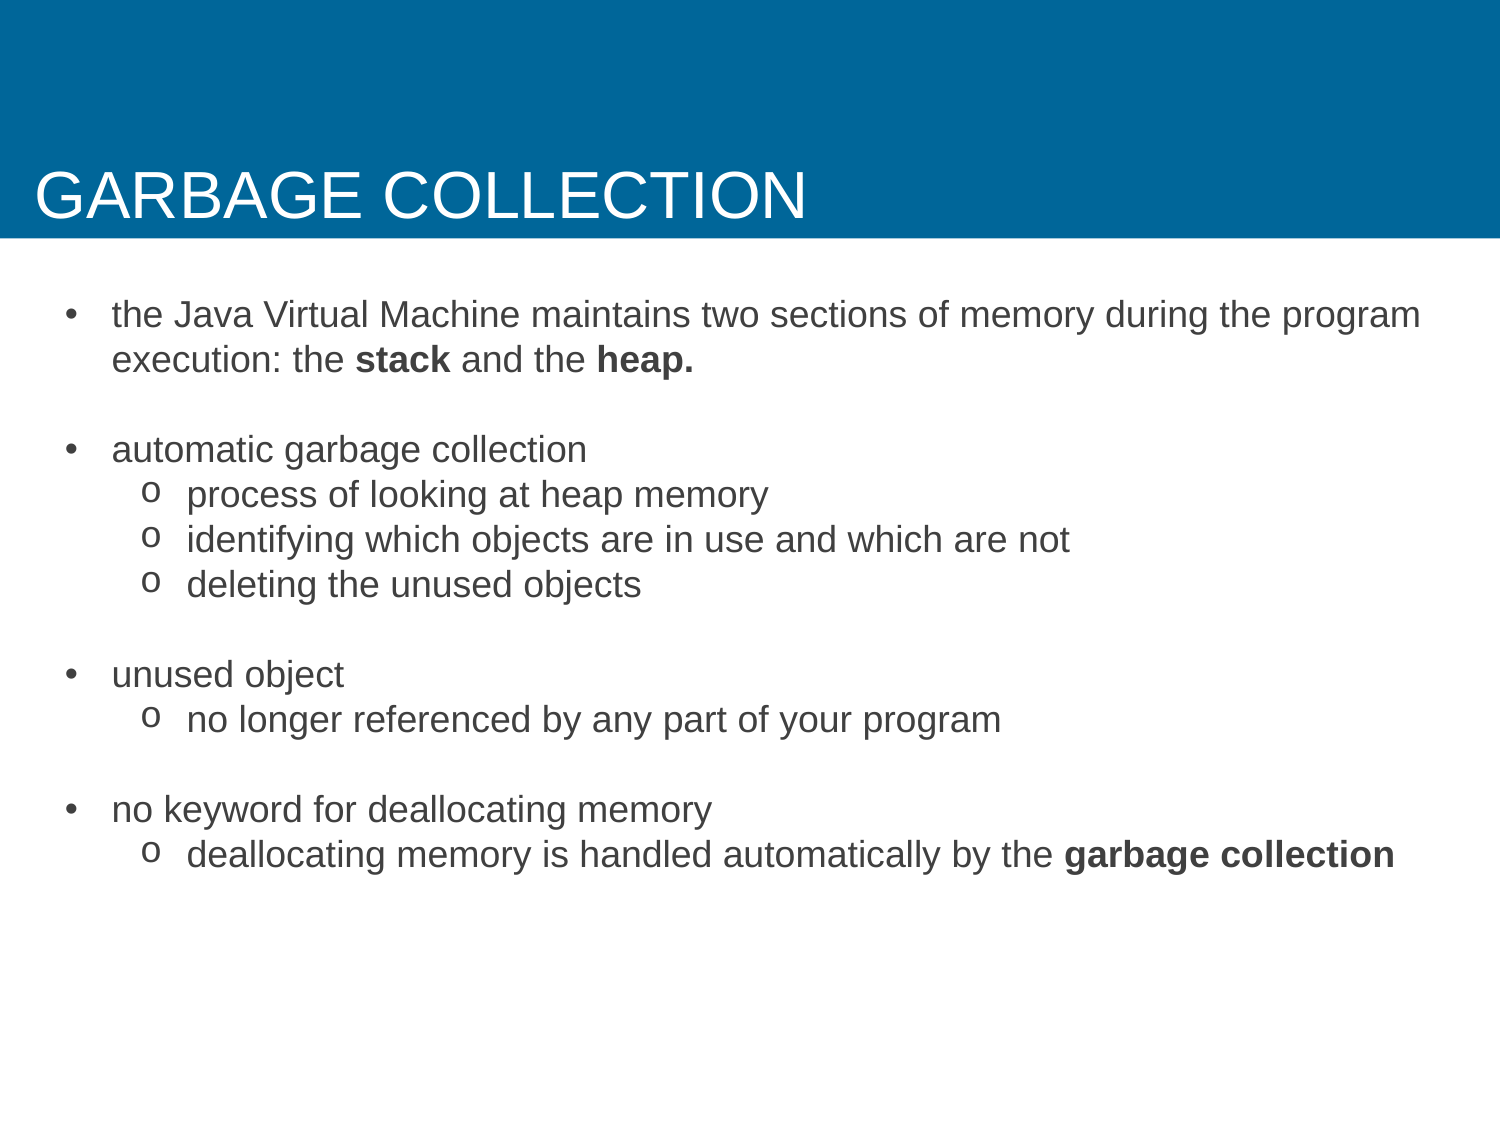

Garbage Collection
the Java Virtual Machine maintains two sections of memory during the program execution: the stack and the heap.

automatic garbage collection
process of looking at heap memory
identifying which objects are in use and which are not
deleting the unused objects

unused object
no longer referenced by any part of your program

no keyword for deallocating memory
deallocating memory is handled automatically by the garbage collection
96